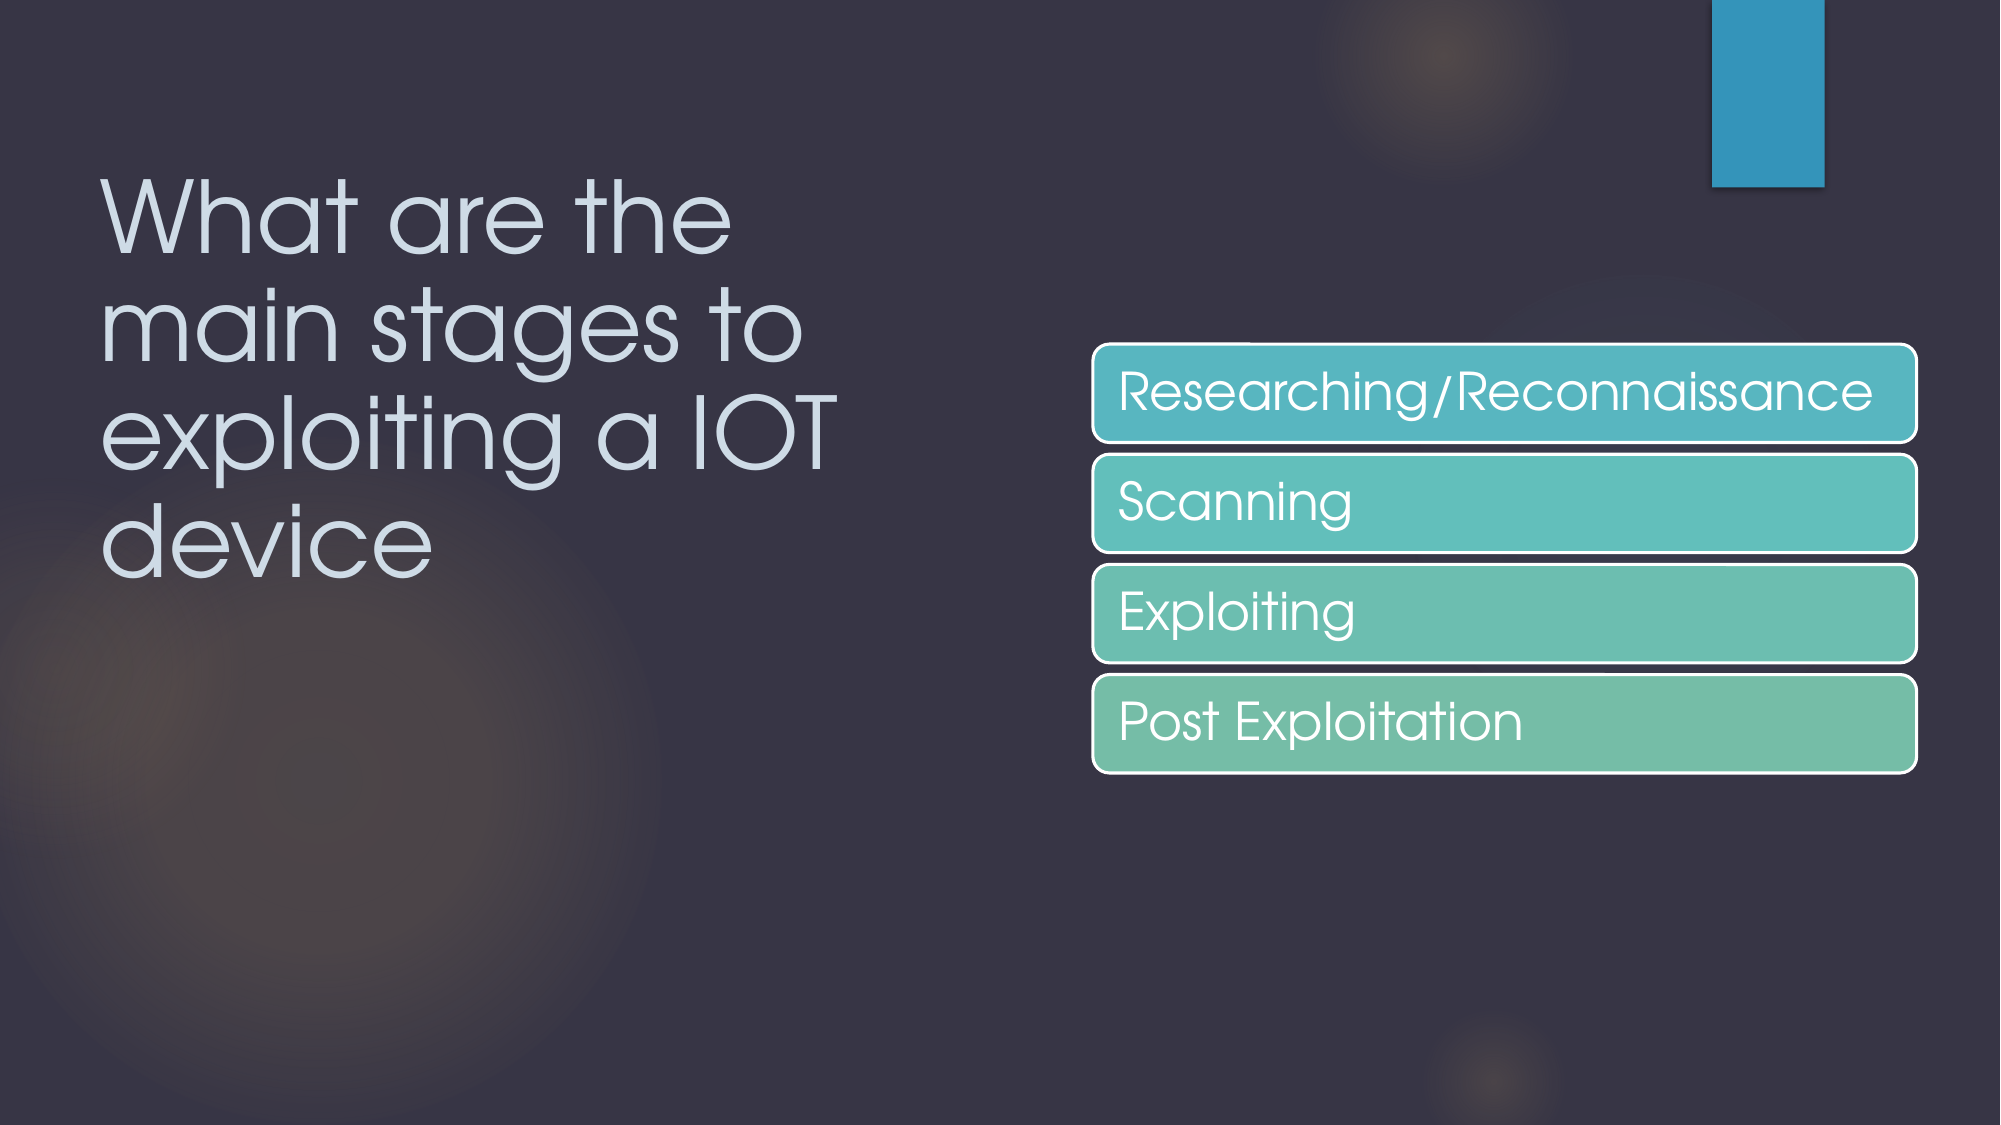

Researching/Reconnaissance
Scanning
Exploiting
Post Exploitation
# What are the main stages to exploiting a IOT device